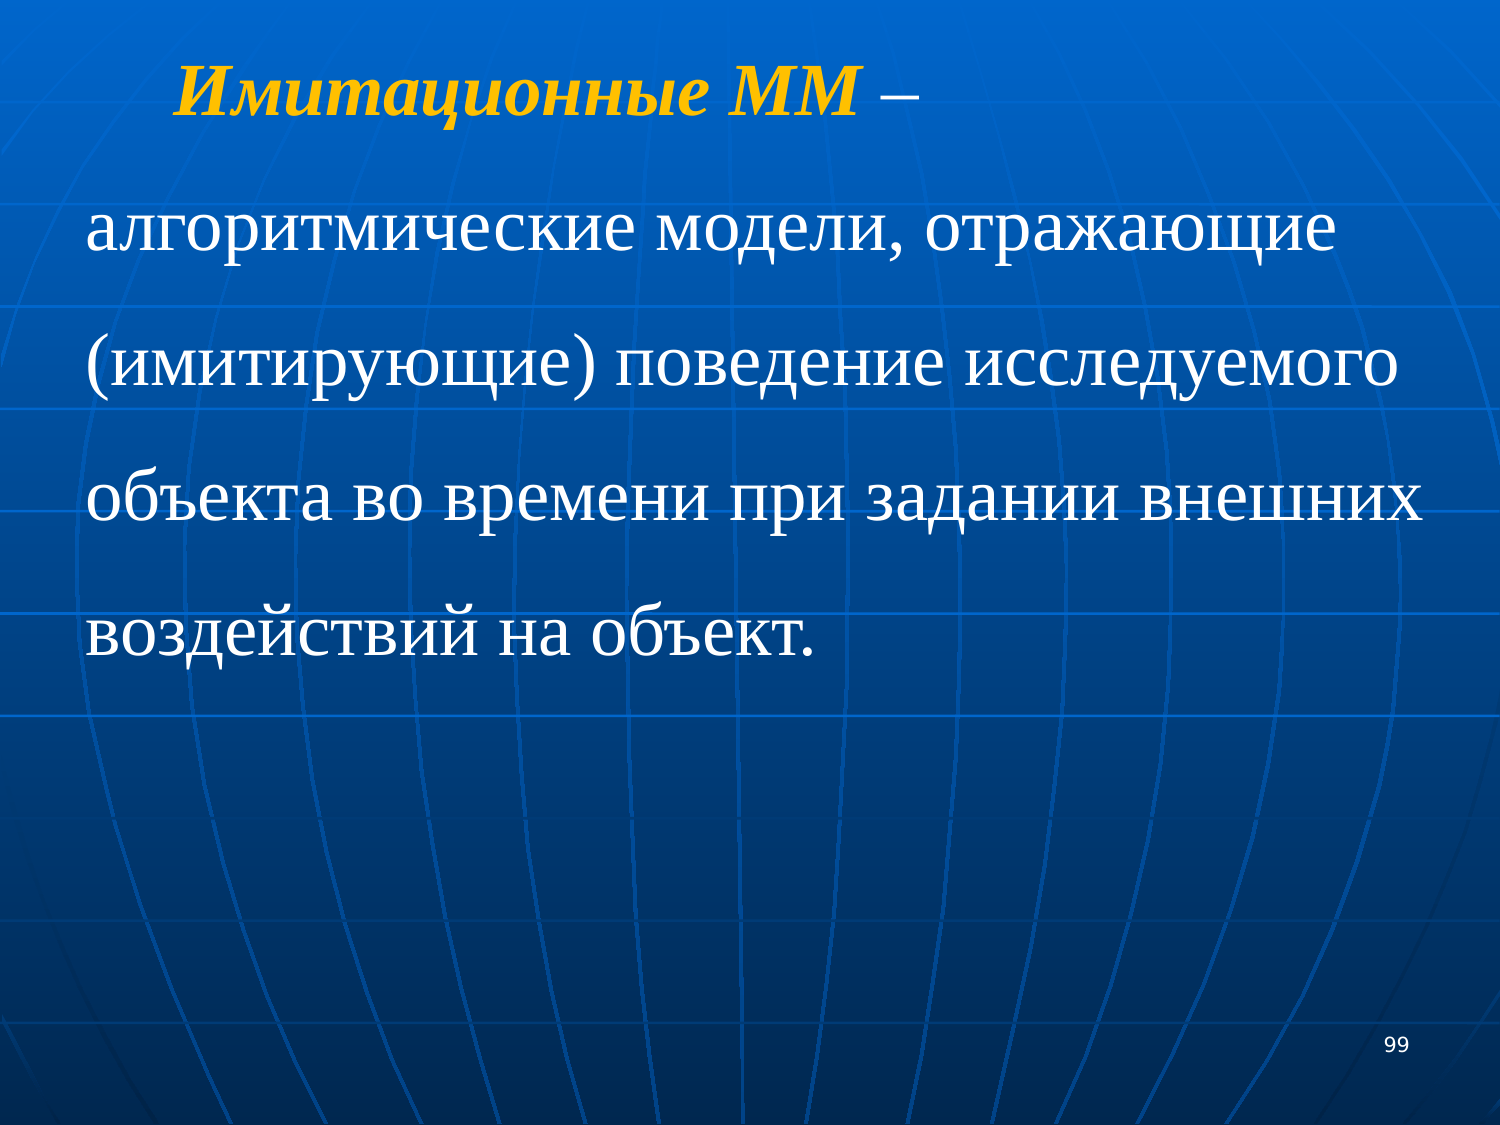

Имитационные ММ – алгоритмические модели, отражающие (имитирующие) поведение исследуемого объекта во времени при задании внешних воздействий на объект.

99